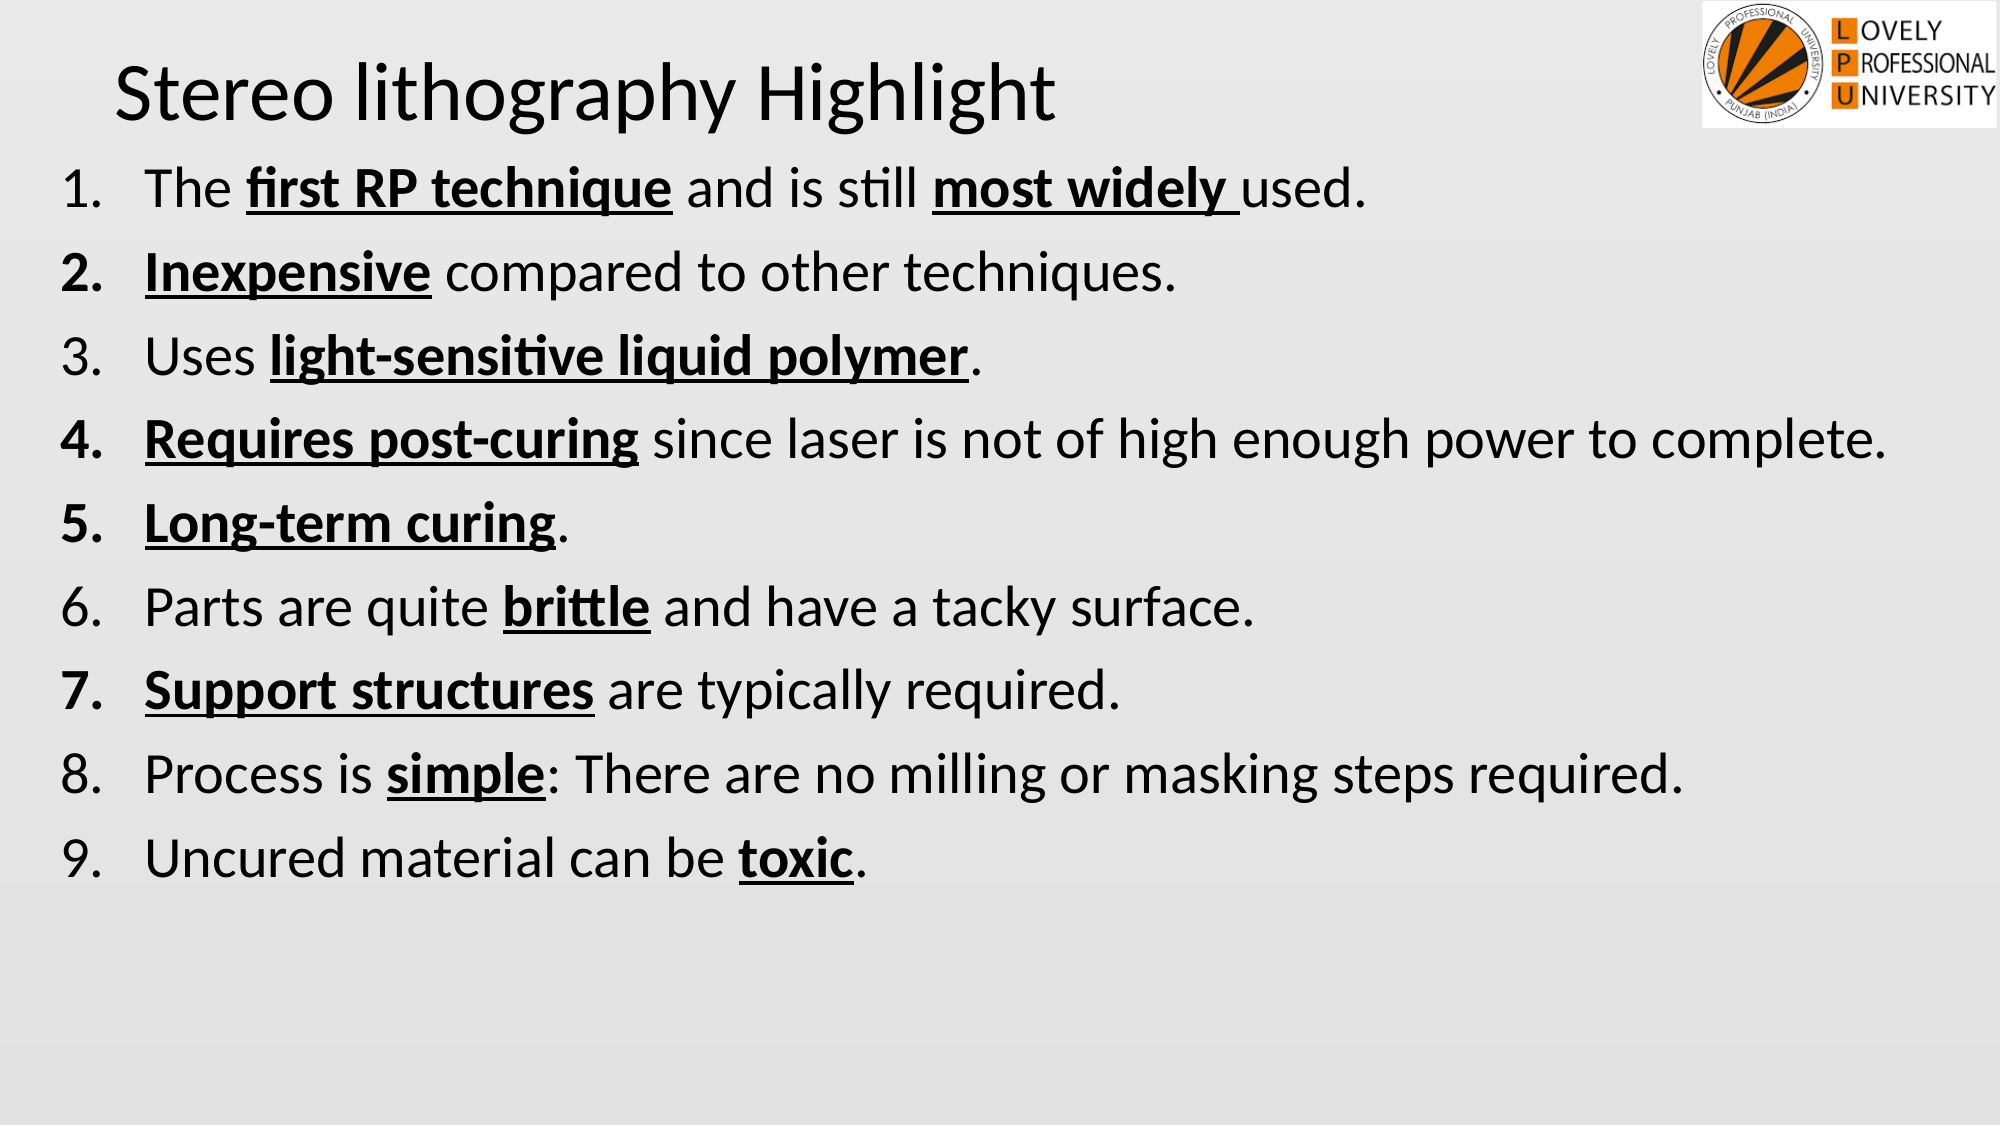

# Stereo lithography Highlight
The first RP technique and is still most widely used.
Inexpensive compared to other techniques.
Uses light-sensitive liquid polymer.
Requires post-curing since laser is not of high enough power to complete.
Long-term curing.
Parts are quite brittle and have a tacky surface.
Support structures are typically required.
Process is simple: There are no milling or masking steps required.
Uncured material can be toxic.